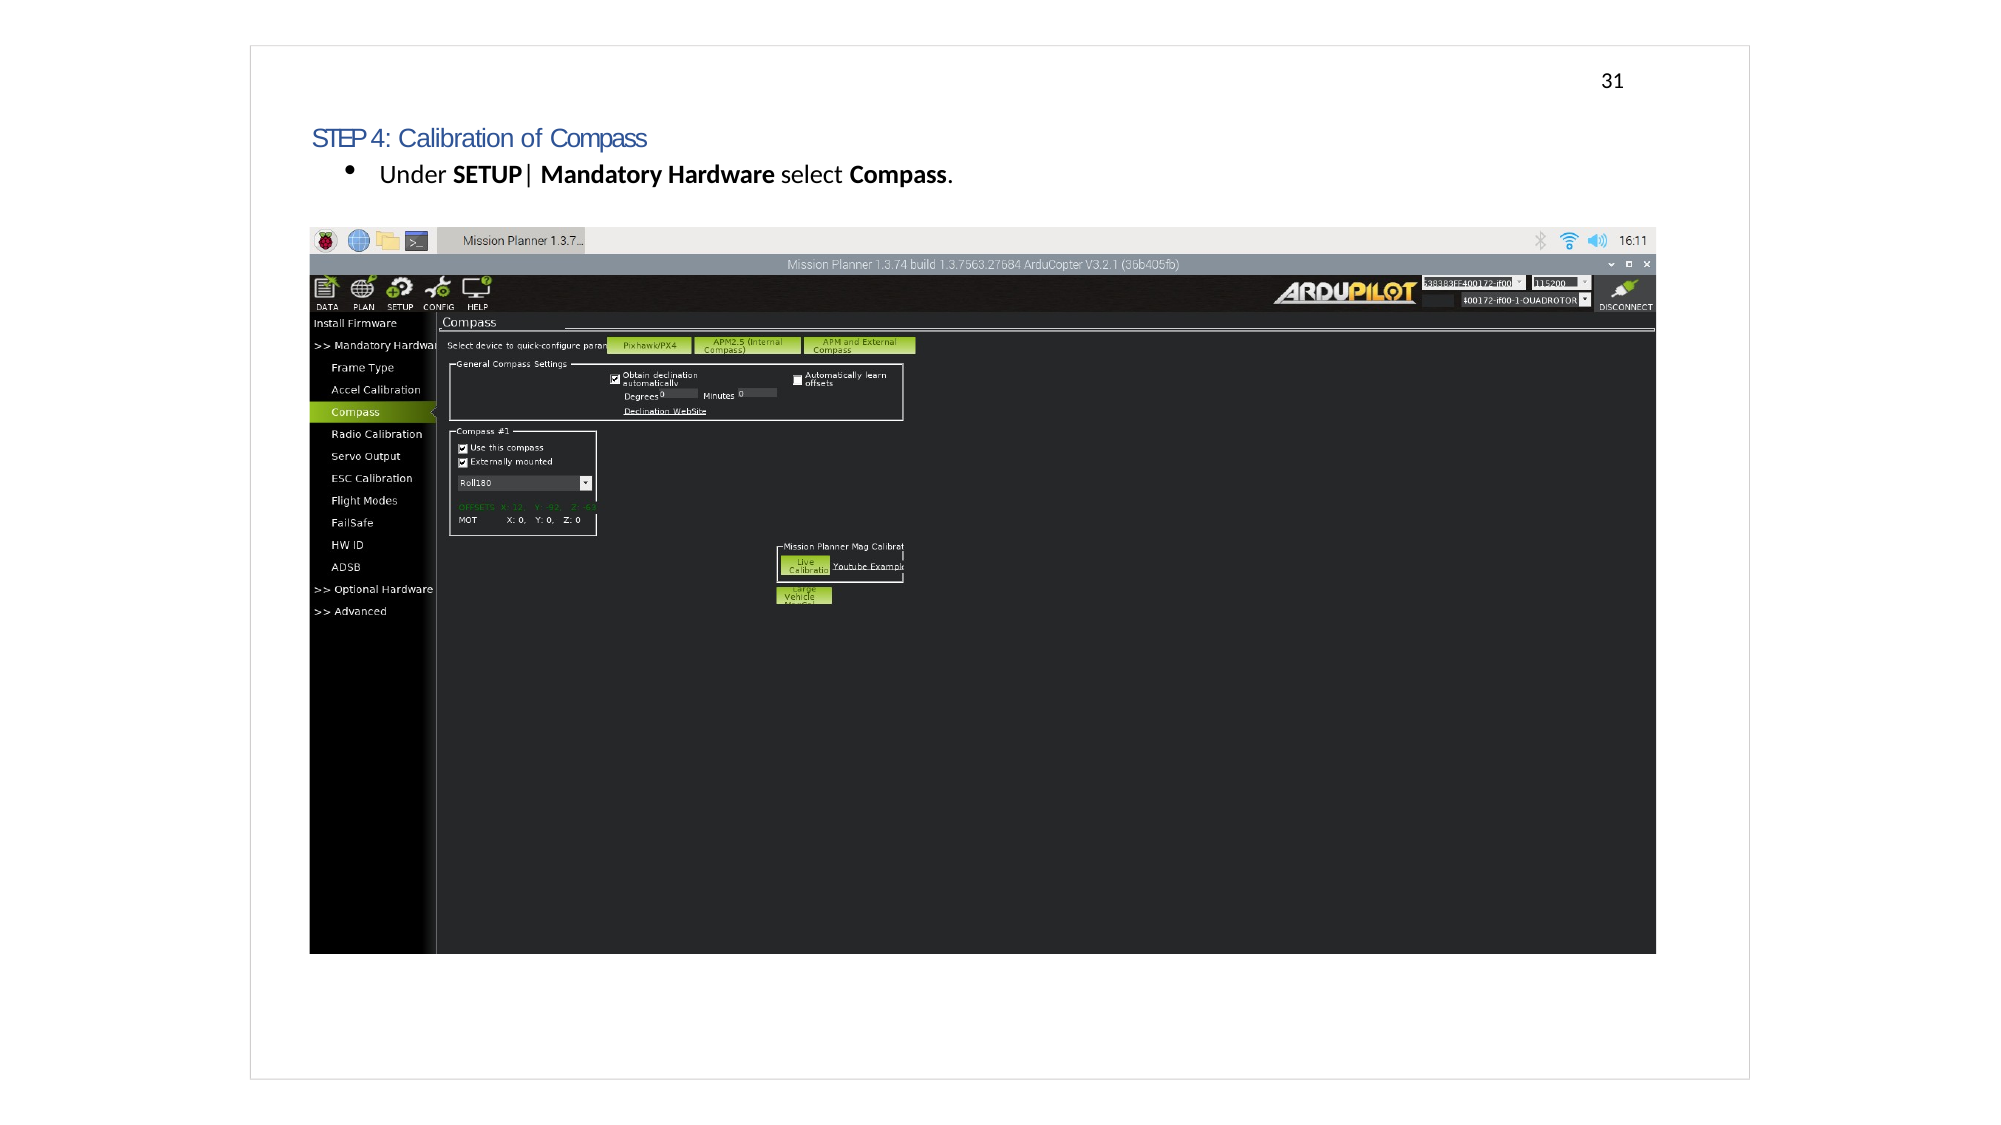

31
STEP 4: Calibration of Compass
Under SETUP| Mandatory Hardware select Compass.